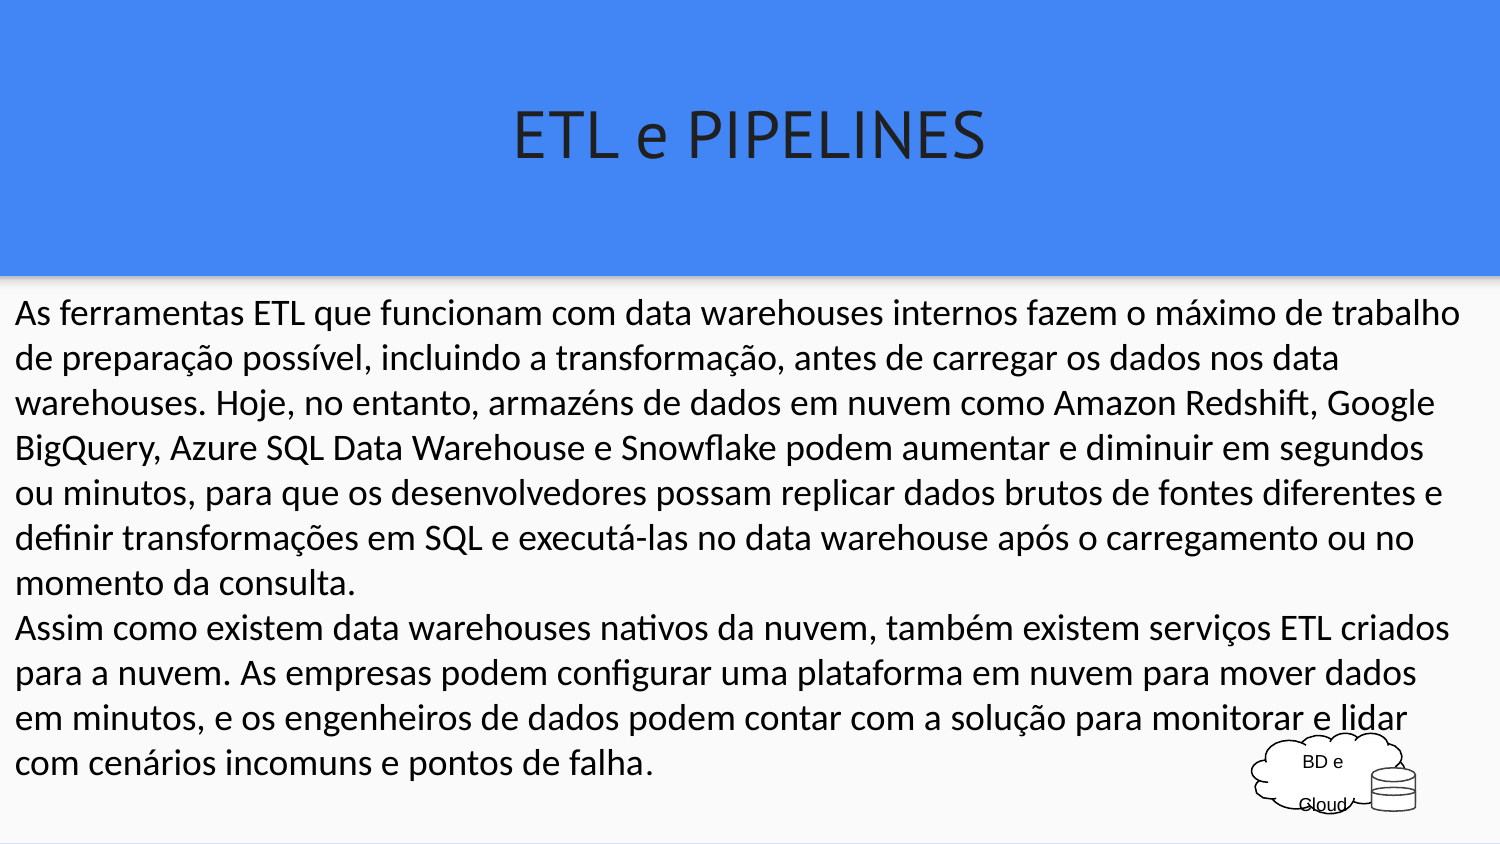

ETL e PIPELINES
As ferramentas ETL que funcionam com data warehouses internos fazem o máximo de trabalho de preparação possível, incluindo a transformação, antes de carregar os dados nos data warehouses. Hoje, no entanto, armazéns de dados em nuvem como Amazon Redshift, Google BigQuery, Azure SQL Data Warehouse e Snowflake podem aumentar e diminuir em segundos ou minutos, para que os desenvolvedores possam replicar dados brutos de fontes diferentes e definir transformações em SQL e executá-las no data warehouse após o carregamento ou no momento da consulta.
Assim como existem data warehouses nativos da nuvem, também existem serviços ETL criados para a nuvem. As empresas podem configurar uma plataforma em nuvem para mover dados em minutos, e os engenheiros de dados podem contar com a solução para monitorar e lidar com cenários incomuns e pontos de falha.
BD e  Cloud